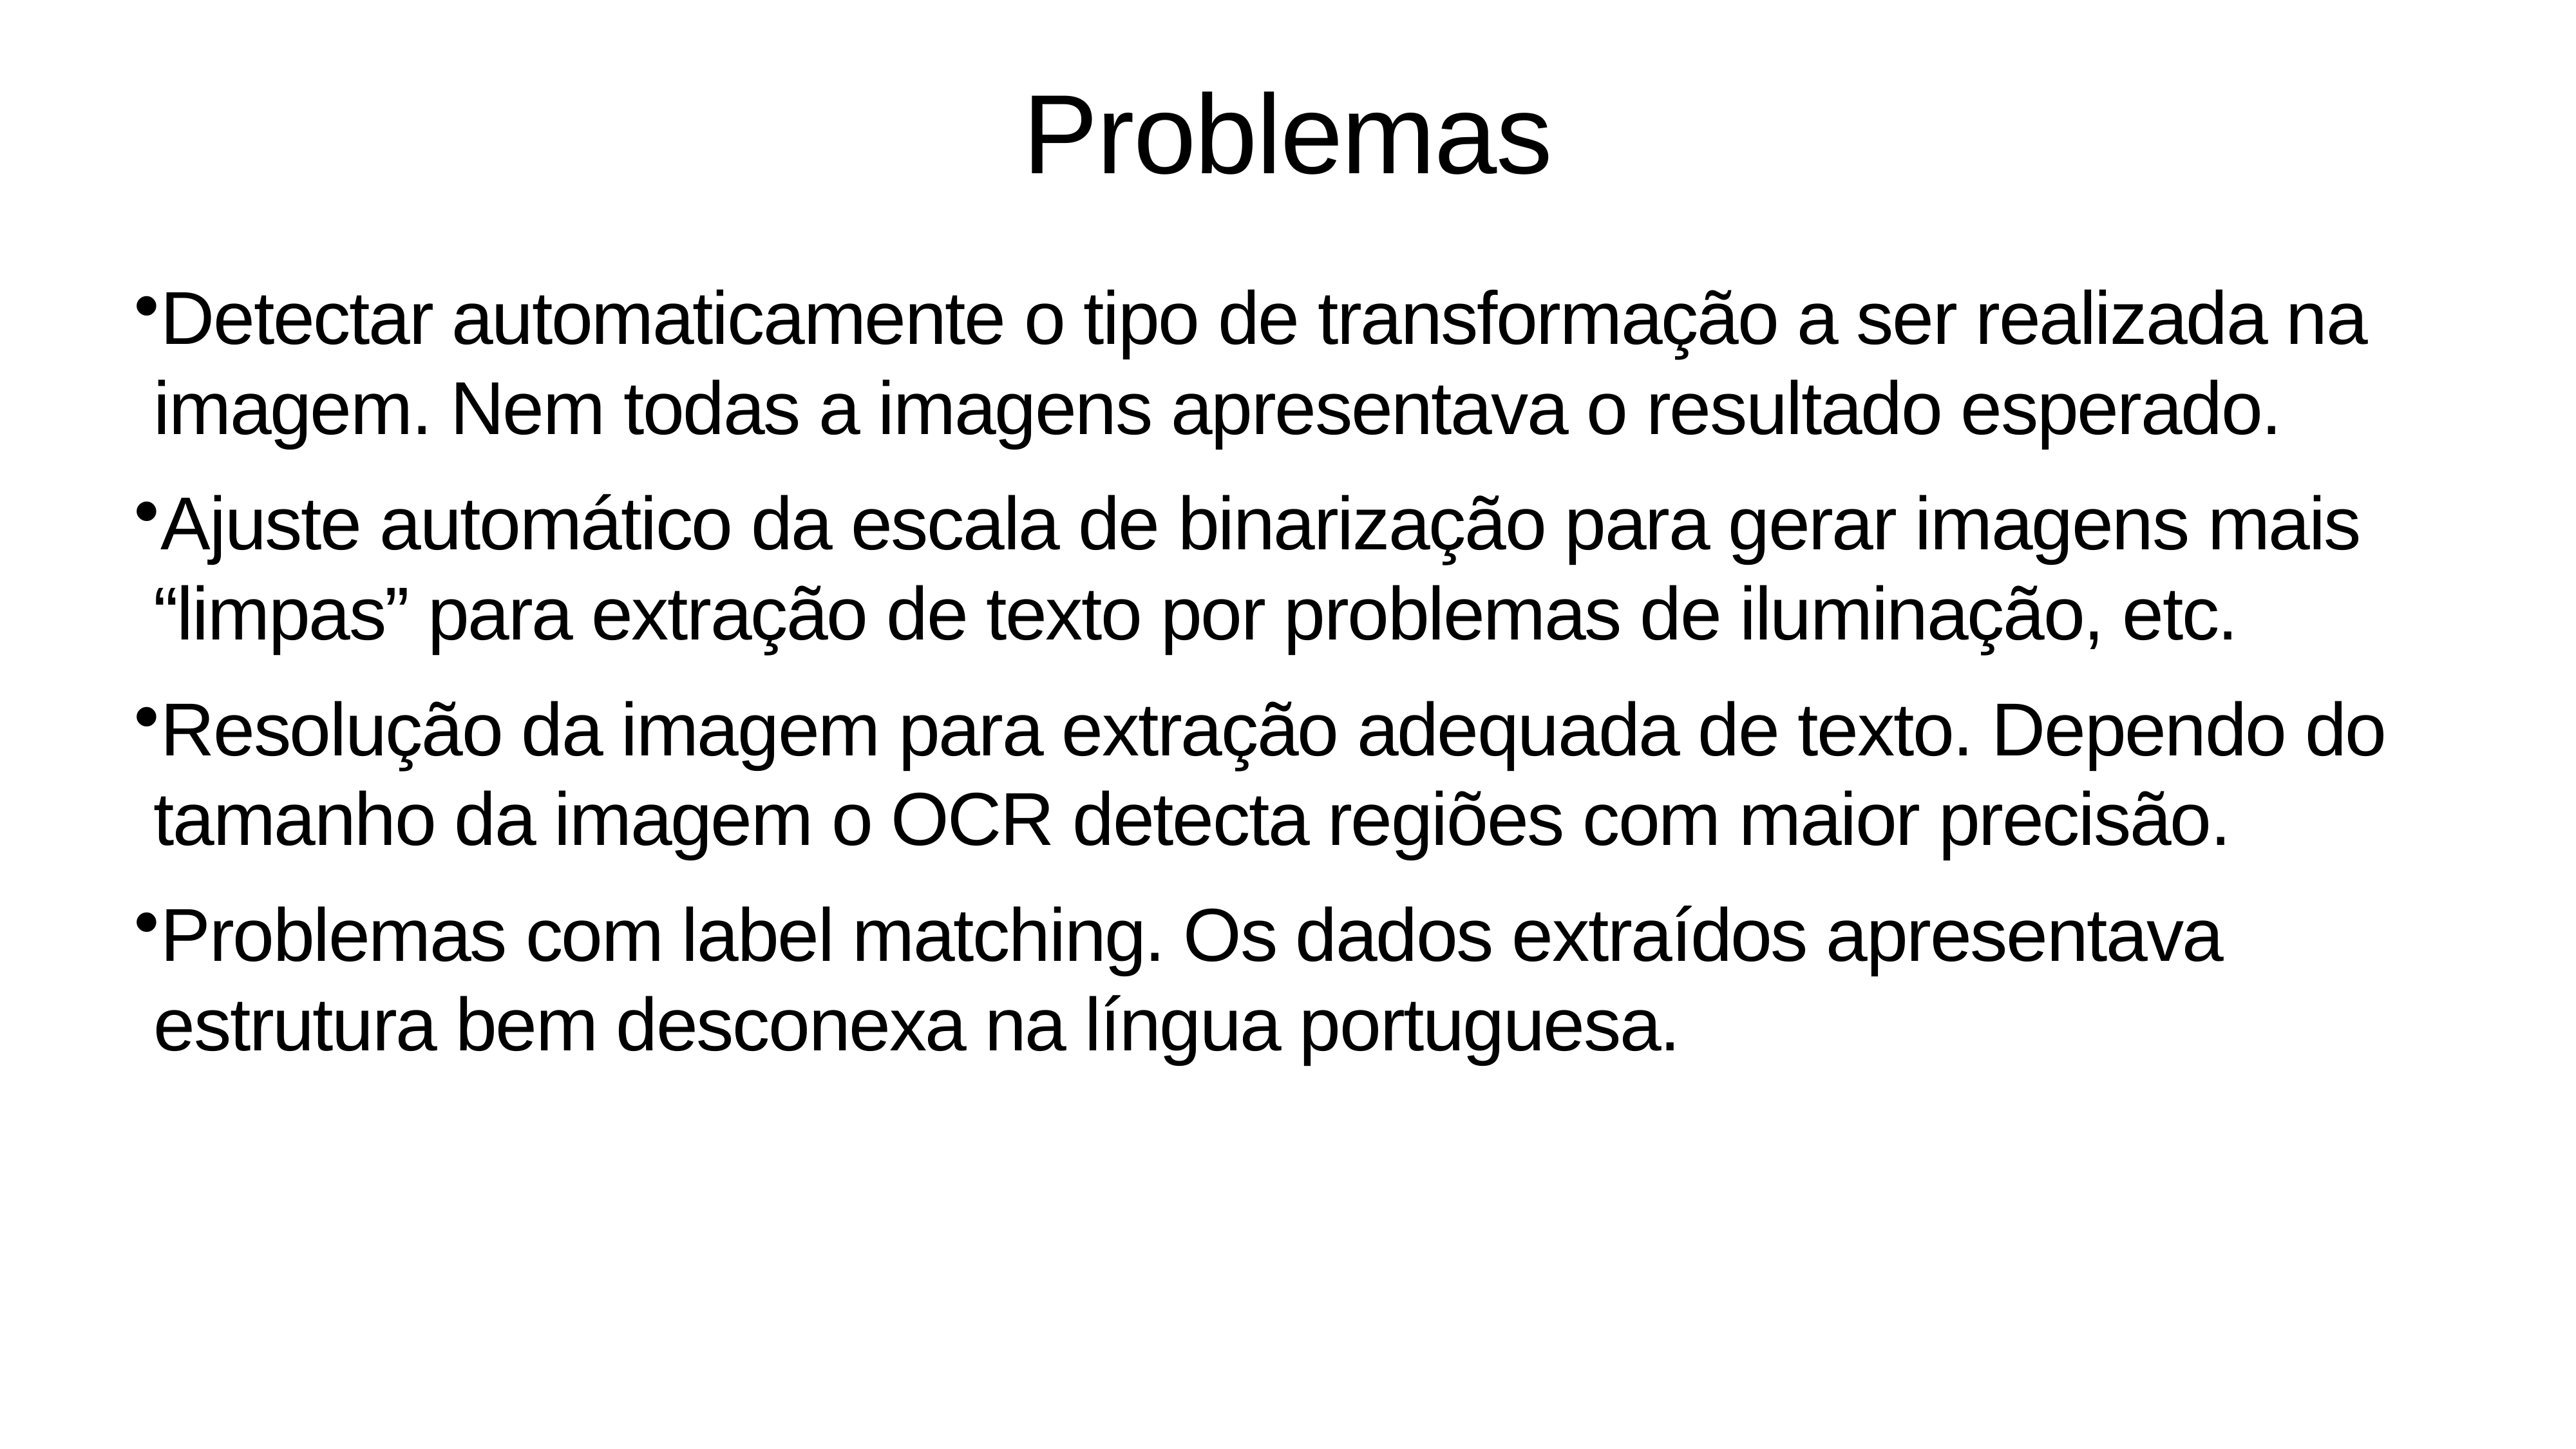

# Problemas
Detectar automaticamente o tipo de transformação a ser realizada na imagem. Nem todas a imagens apresentava o resultado esperado.
Ajuste automático da escala de binarização para gerar imagens mais “limpas” para extração de texto por problemas de iluminação, etc.
Resolução da imagem para extração adequada de texto. Dependo do tamanho da imagem o OCR detecta regiões com maior precisão.
Problemas com label matching. Os dados extraídos apresentava estrutura bem desconexa na língua portuguesa.